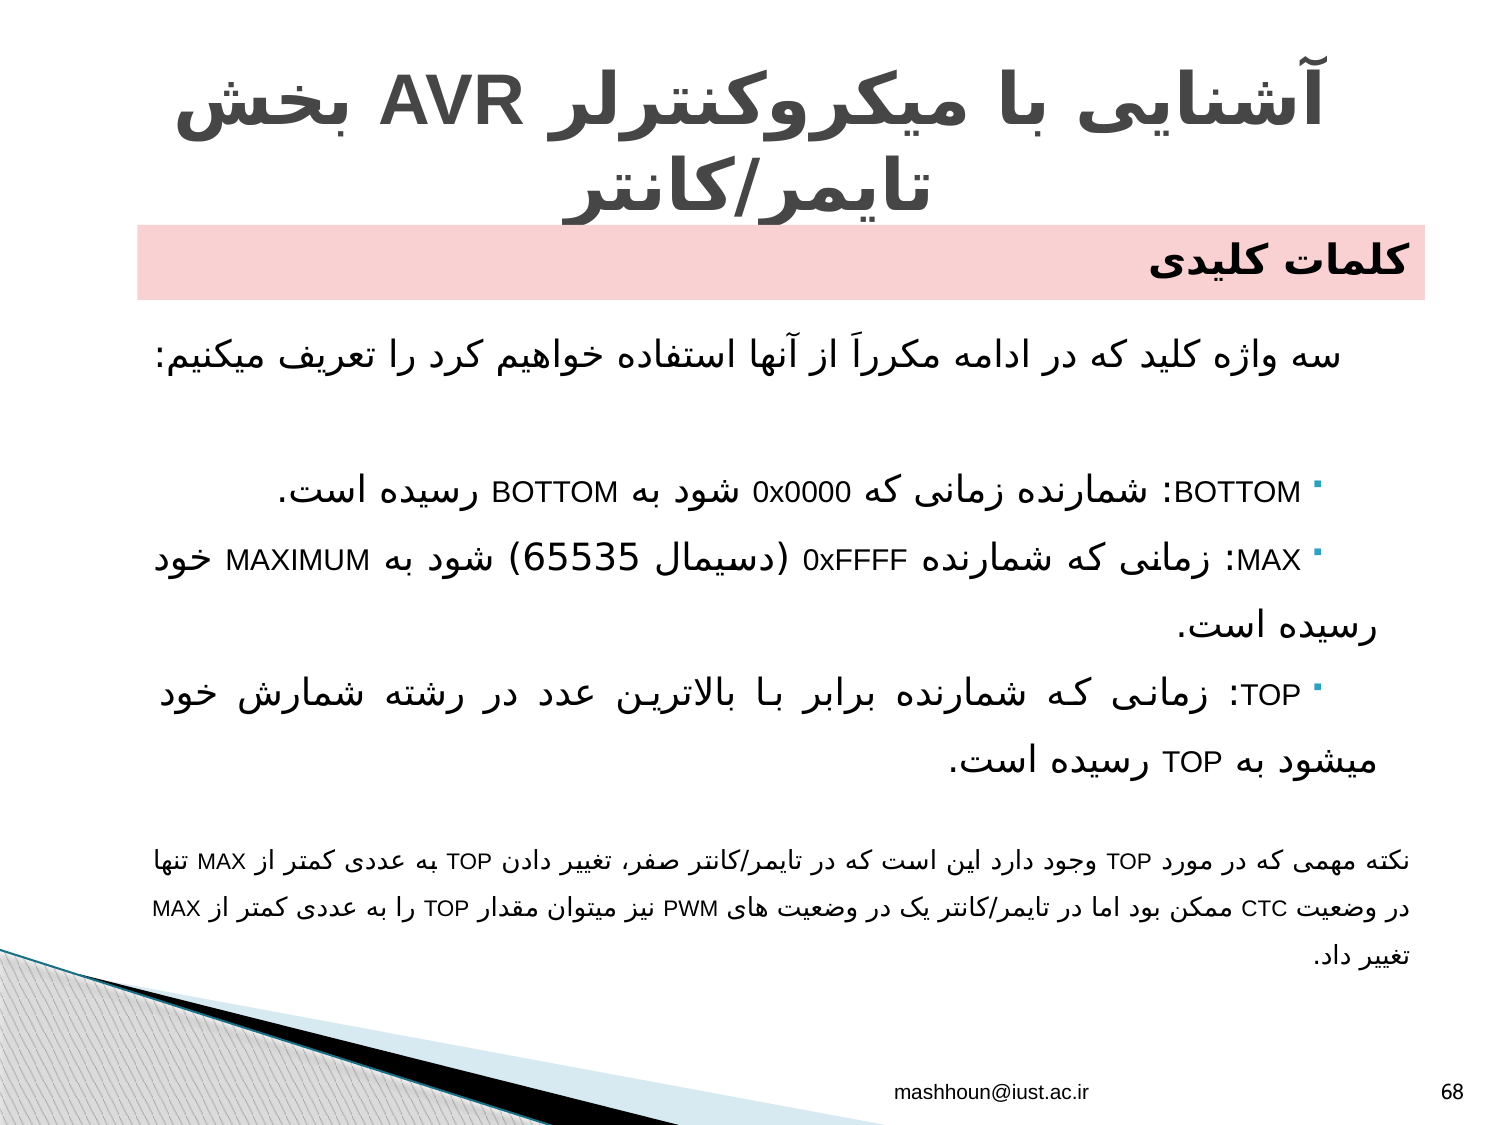

# آشنایی با میکروکنترلر AVR بخش تایمر/کانتر
کلمات کلیدی
سه واژه کلید که در ادامه مکرراَ از آنها استفاده خواهیم کرد را تعریف میکنیم:

BOTTOM: شمارنده زمانی که 0x0000 شود به BOTTOM رسیده است.
MAX: زمانی که شمارنده 0xFFFF (دسیمال 65535) شود به MAXIMUM خود رسیده است.
TOP: زمانی که شمارنده برابر با بالاترین عدد در رشته شمارش خود میشود به TOP رسیده است.

نکته مهمی که در مورد TOP وجود دارد این است که در تایمر/کانتر صفر، تغییر دادن TOP به عددی کمتر از MAX تنها در وضعیت CTC ممکن بود اما در تایمر/کانتر یک در وضعیت های PWM نیز میتوان مقدار TOP را به عددی کمتر از MAX تغییر داد.
mashhoun@iust.ac.ir
68